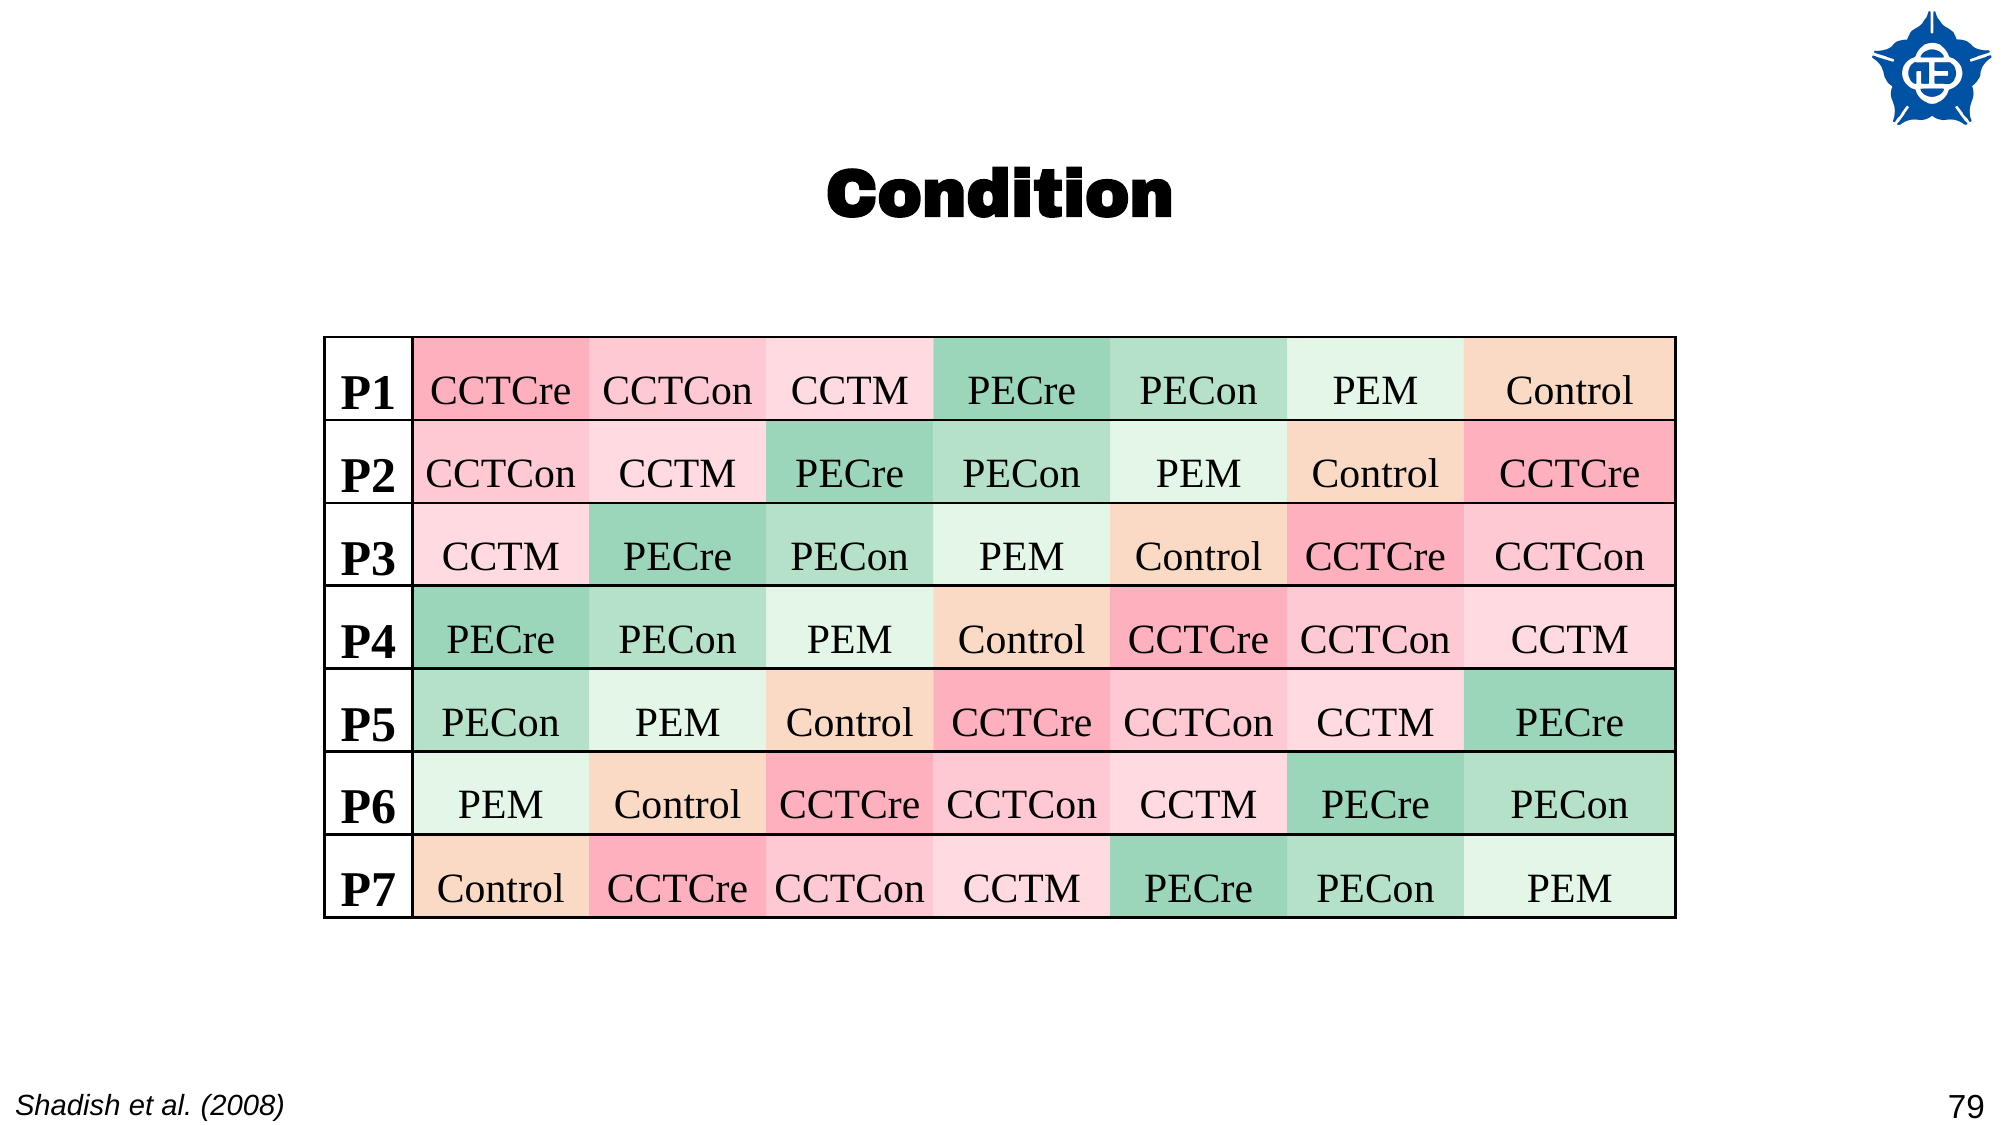

# Condition
| P1 | CCTCre | CCTCon | CCTM | PECre | PECon | PEM | Control |
| --- | --- | --- | --- | --- | --- | --- | --- |
| P2 | CCTCon | CCTM | PECre | PECon | PEM | Control | CCTCre |
| P3 | CCTM | PECre | PECon | PEM | Control | CCTCre | CCTCon |
| P4 | PECre | PECon | PEM | Control | CCTCre | CCTCon | CCTM |
| P5 | PECon | PEM | Control | CCTCre | CCTCon | CCTM | PECre |
| P6 | PEM | Control | CCTCre | CCTCon | CCTM | PECre | PECon |
| P7 | Control | CCTCre | CCTCon | CCTM | PECre | PECon | PEM |
Shadish et al. (2008)
79